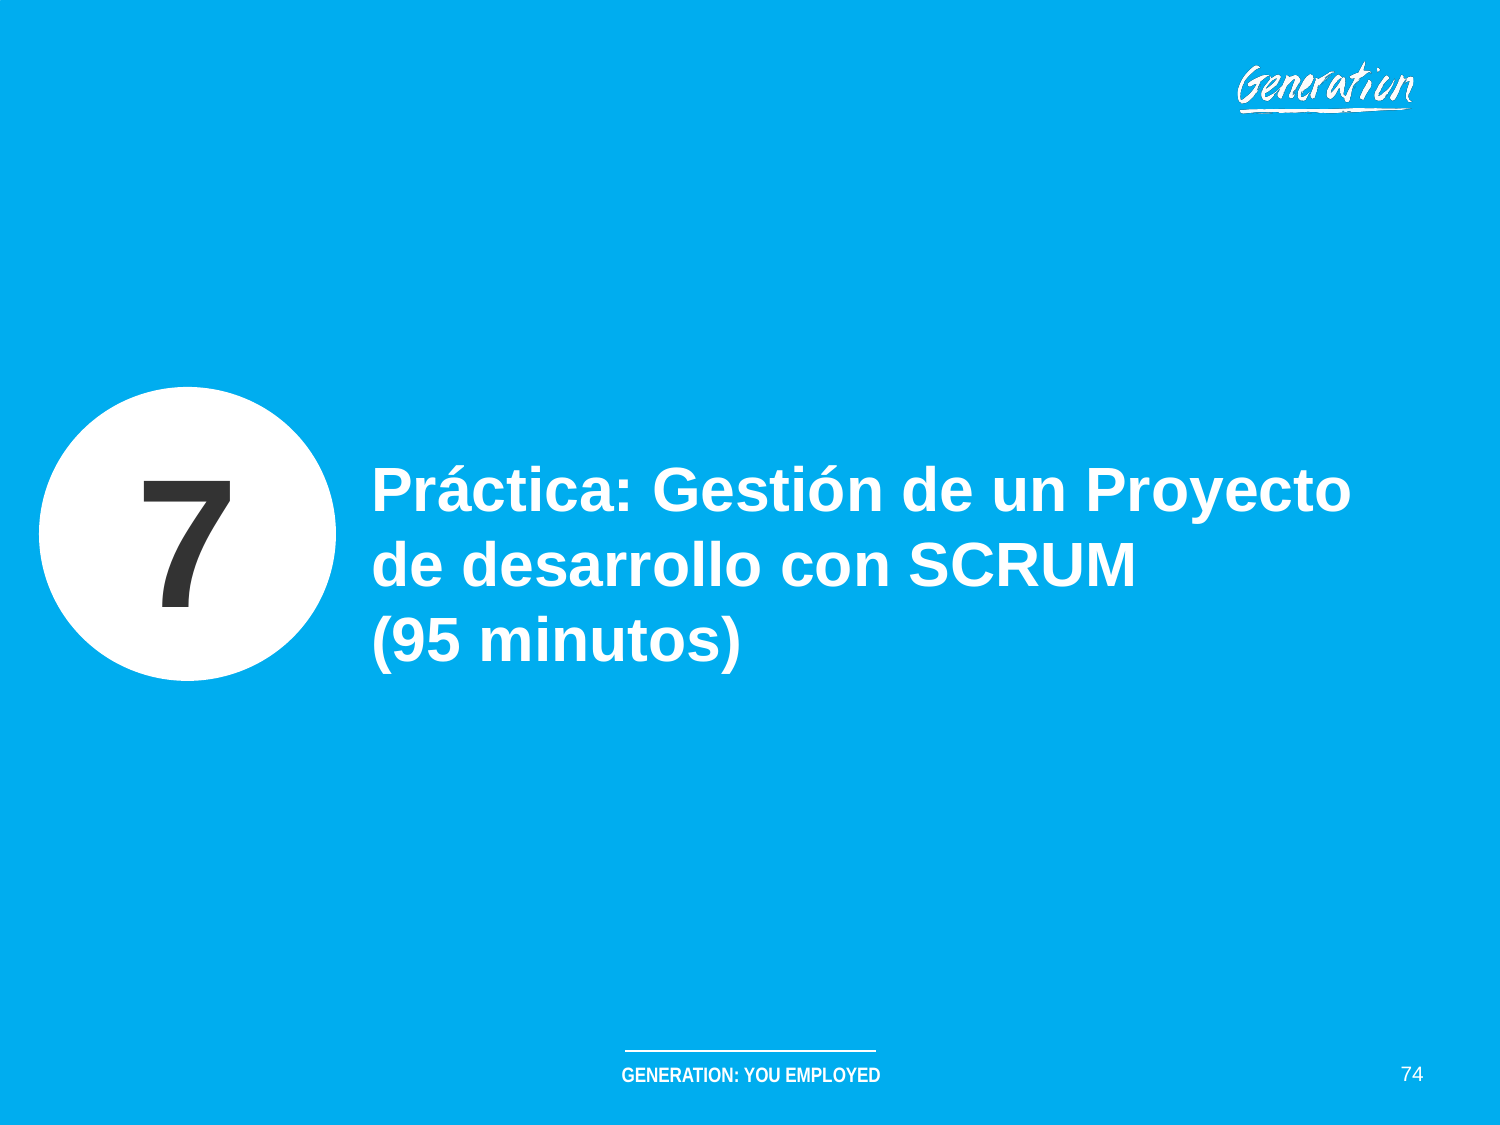

7
# Práctica: Gestión de un Proyecto de desarrollo con SCRUM (95 minutos)